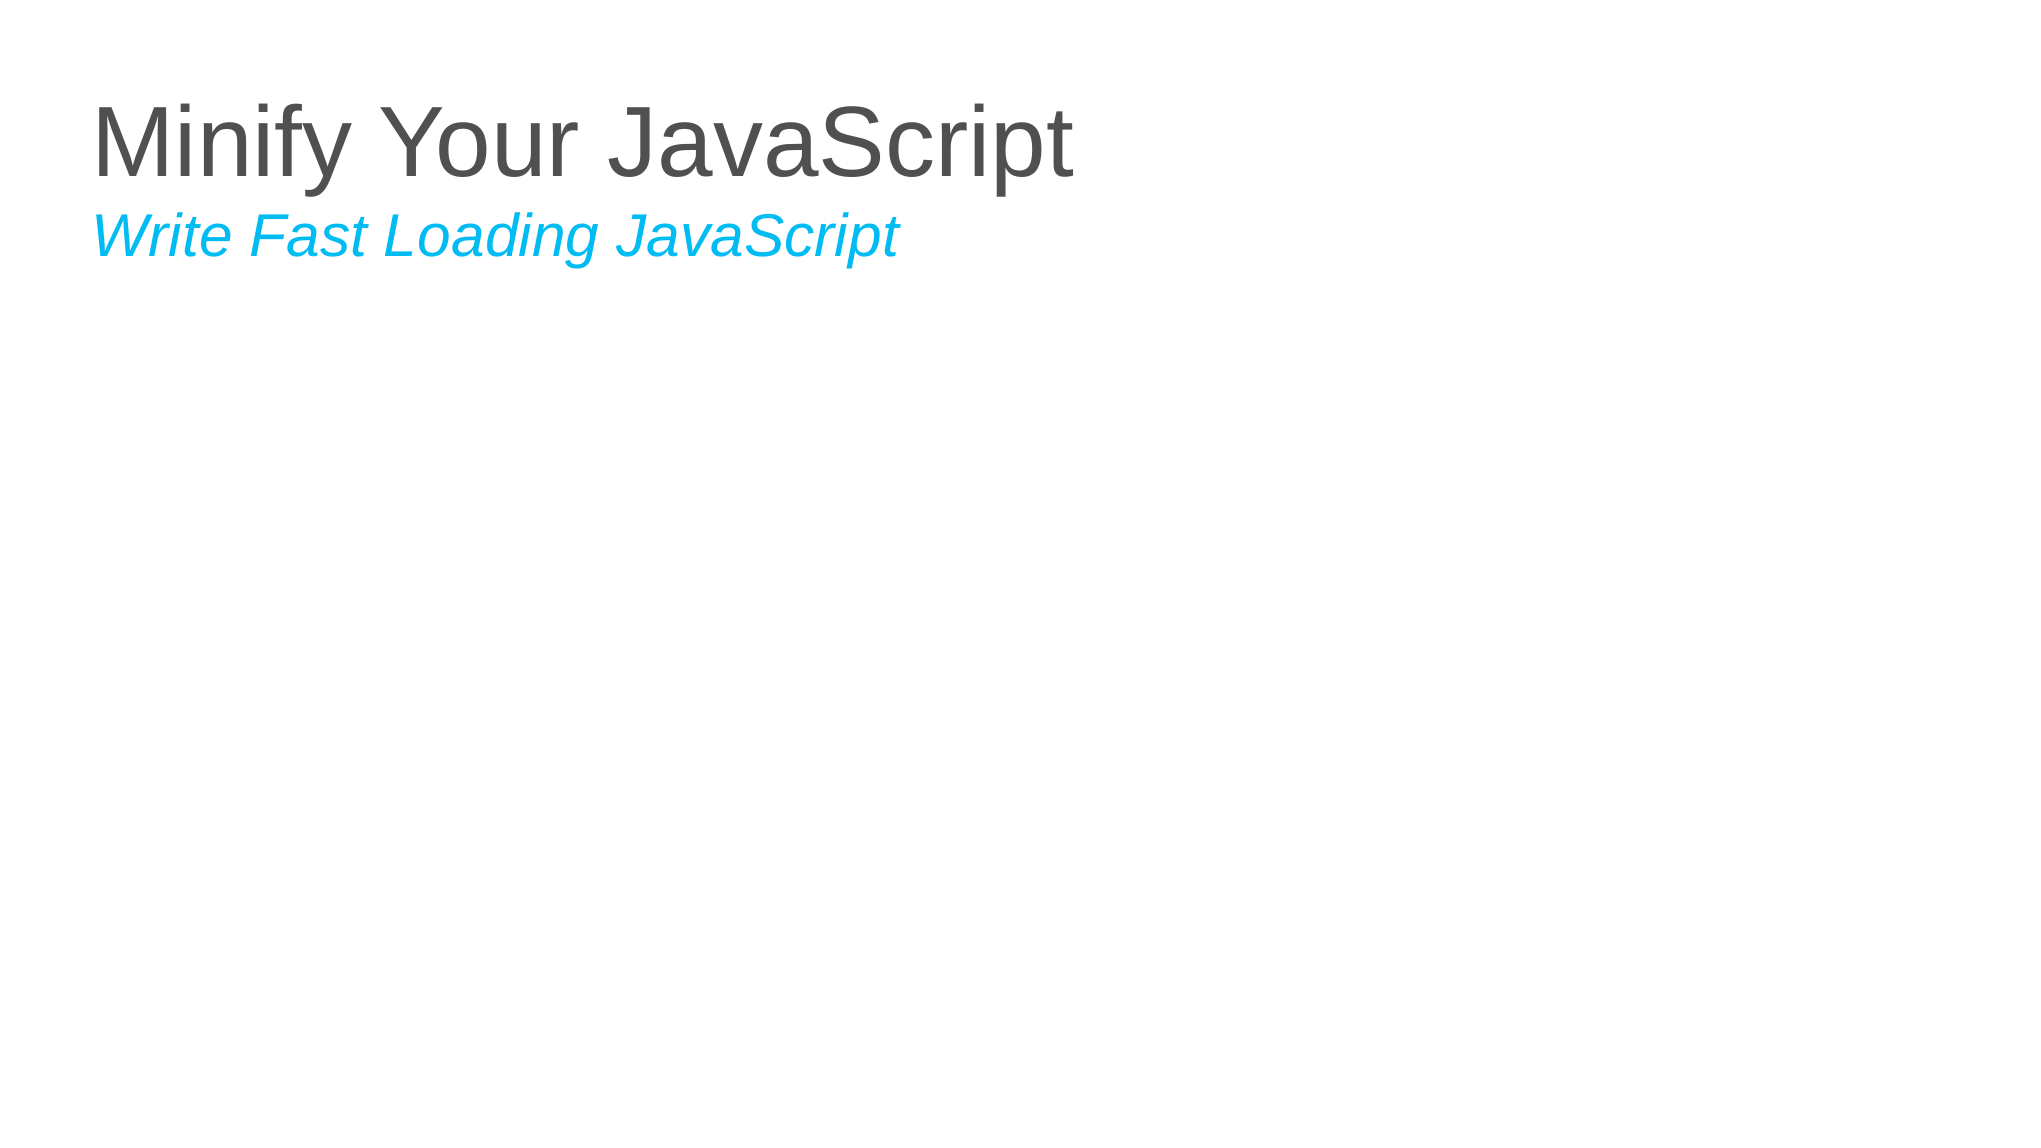

Minify Your JavaScript
Write Fast Loading JavaScript